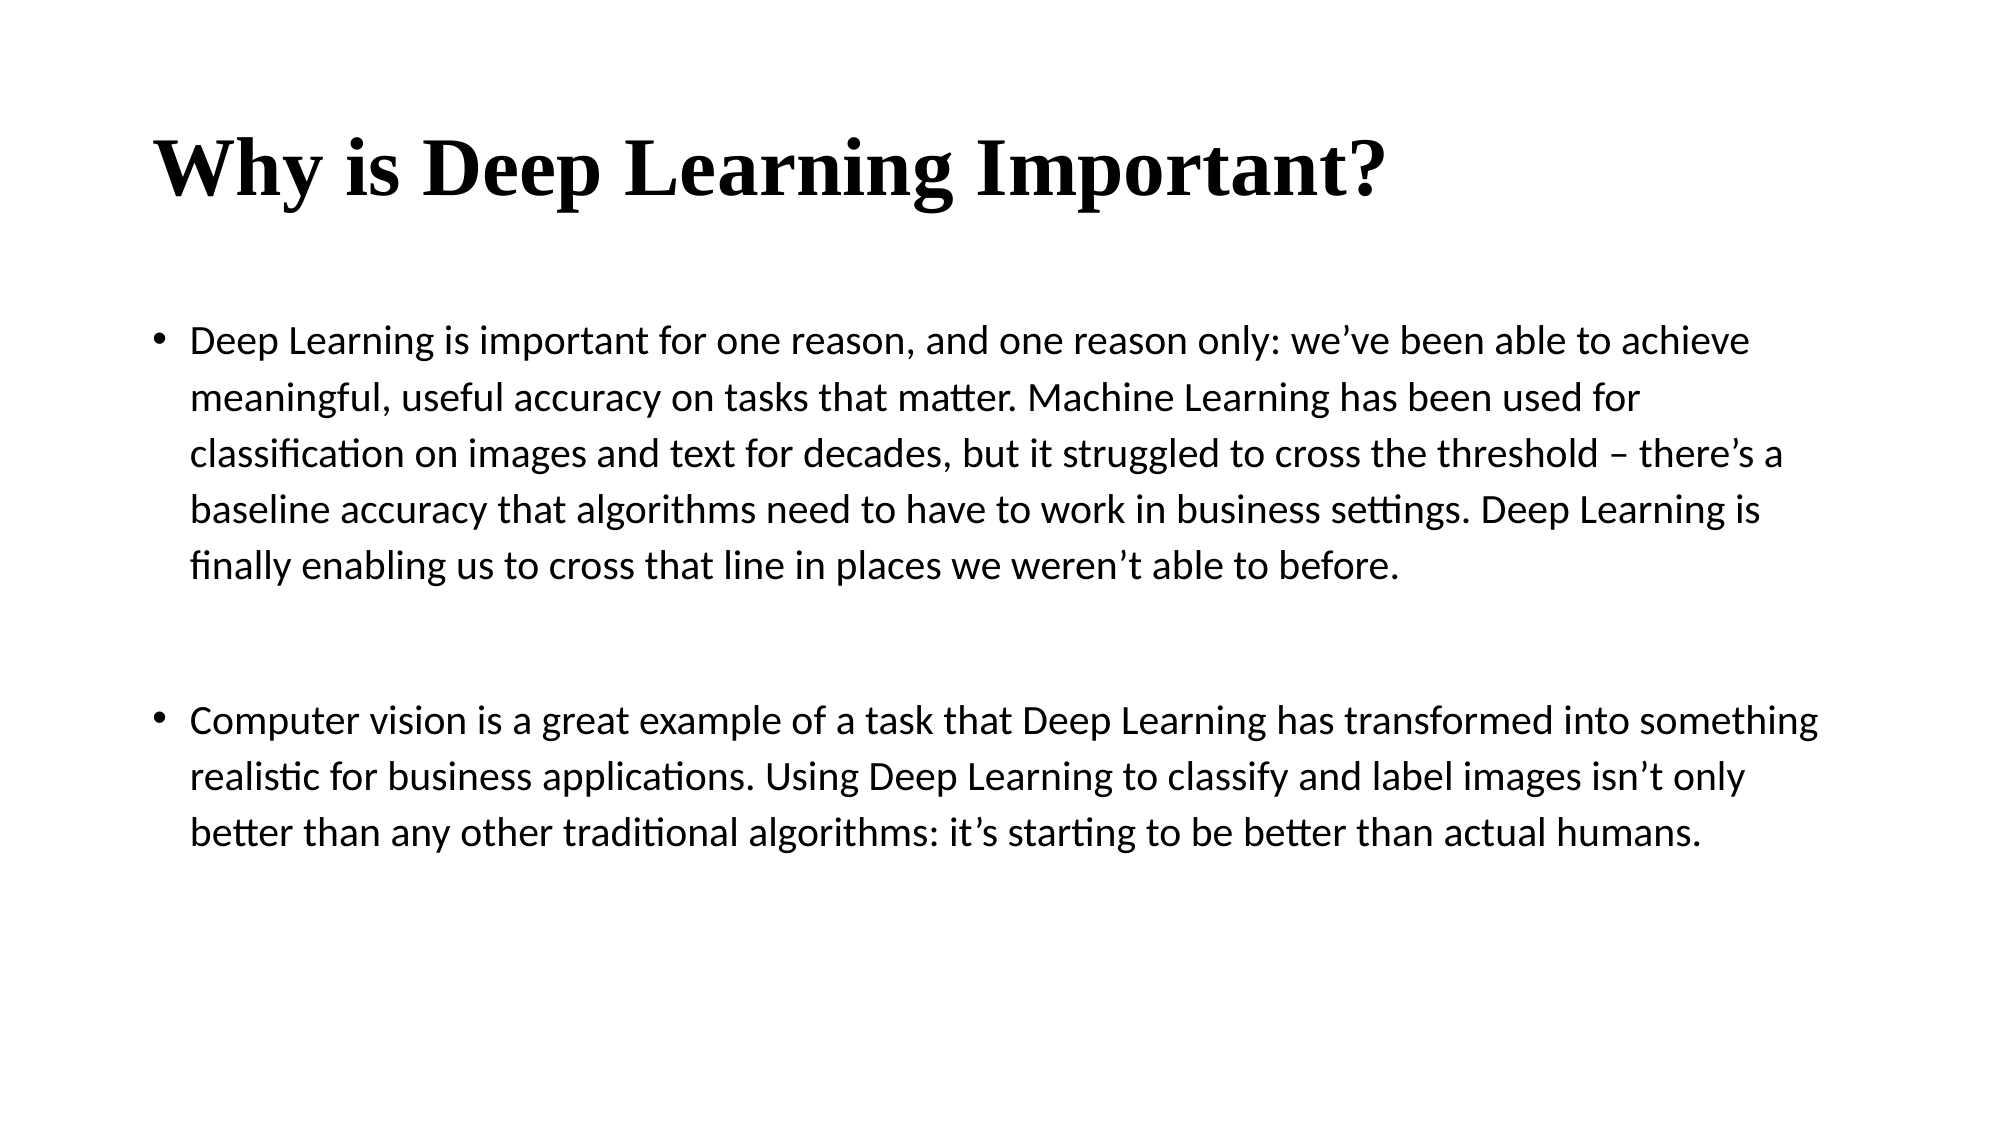

# Why is Deep Learning Important?
Deep Learning is important for one reason, and one reason only: we’ve been able to achieve meaningful, useful accuracy on tasks that matter. Machine Learning has been used for classification on images and text for decades, but it struggled to cross the threshold – there’s a baseline accuracy that algorithms need to have to work in business settings. Deep Learning is finally enabling us to cross that line in places we weren’t able to before.

Computer vision is a great example of a task that Deep Learning has transformed into something realistic for business applications. Using Deep Learning to classify and label images isn’t only better than any other traditional algorithms: it’s starting to be better than actual humans.